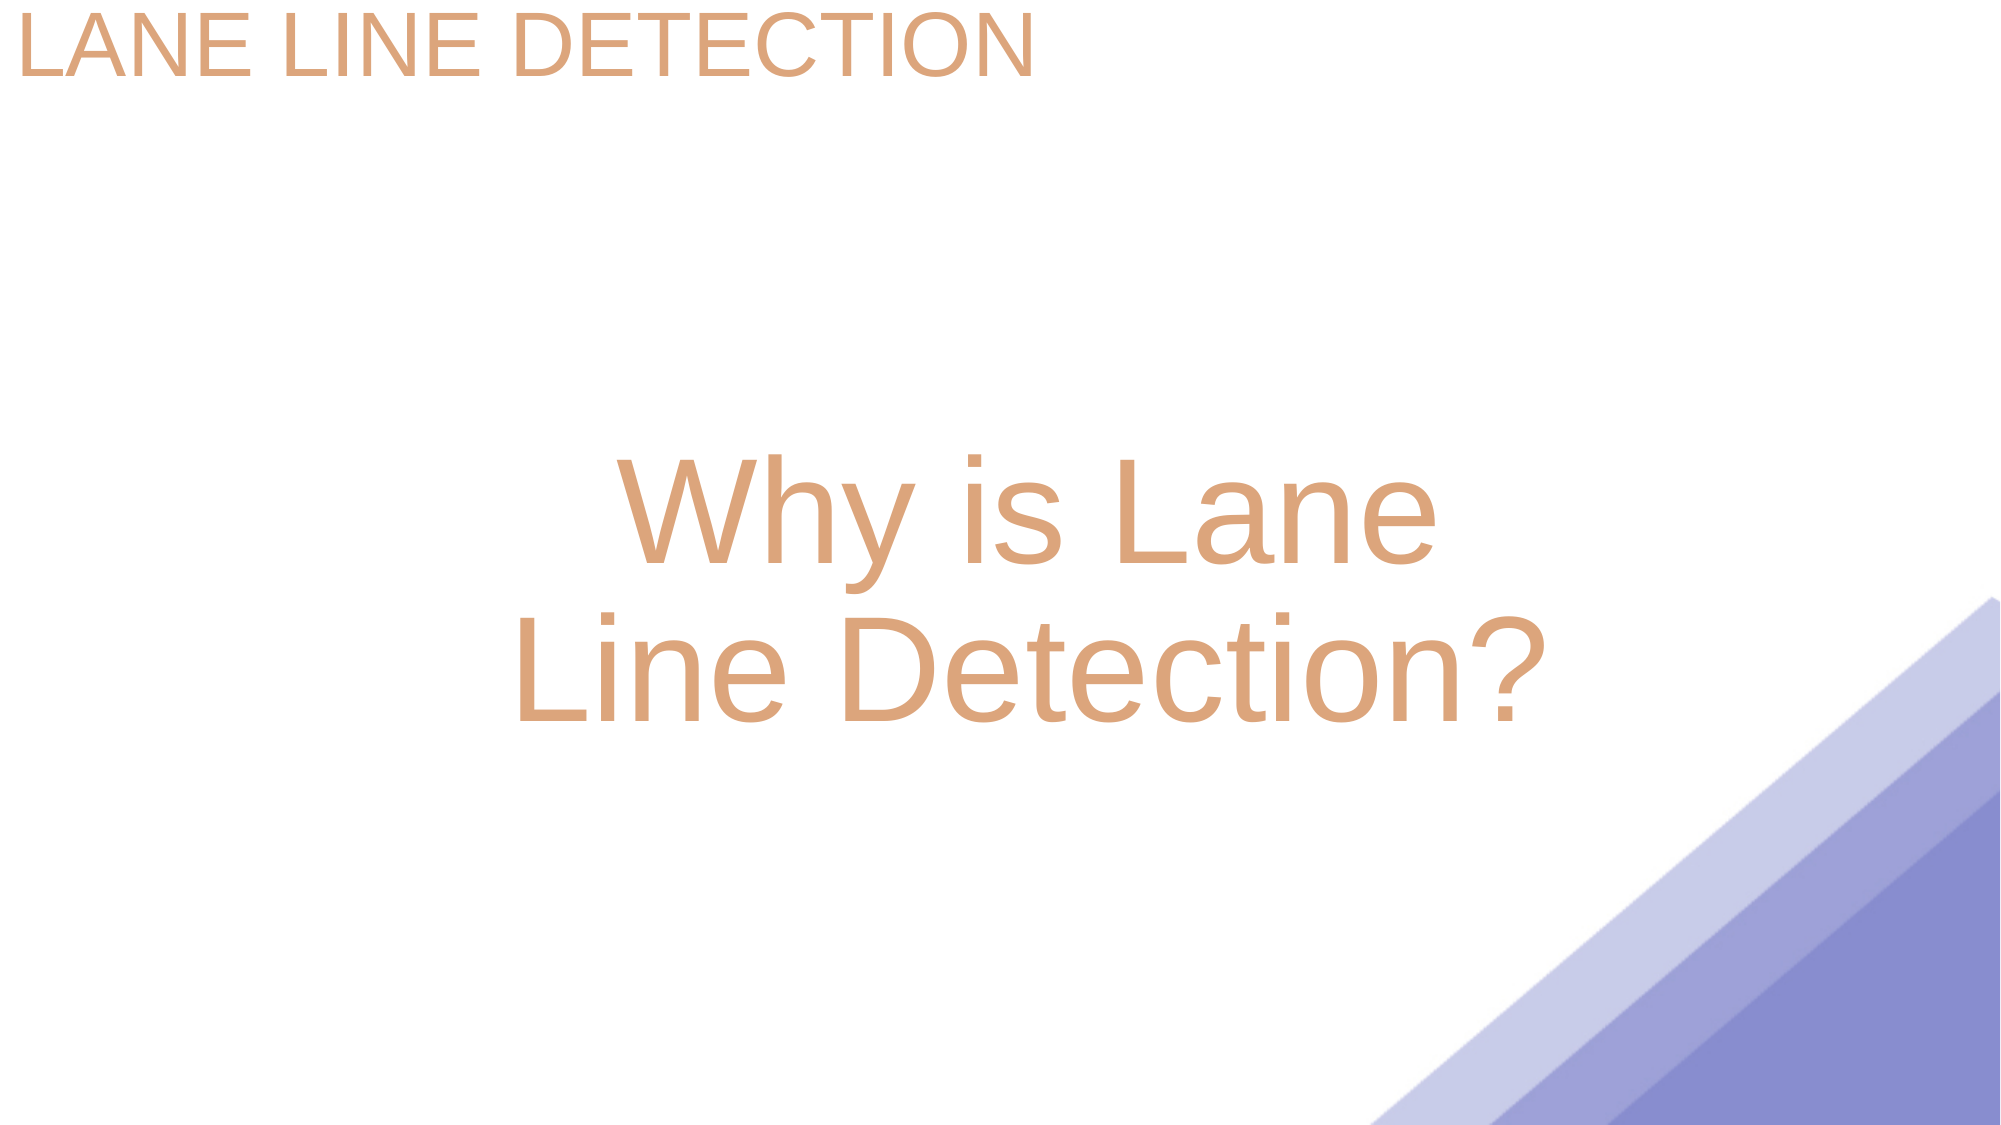

# LANE LINE DETECTION
Why is Lane Line Detection?